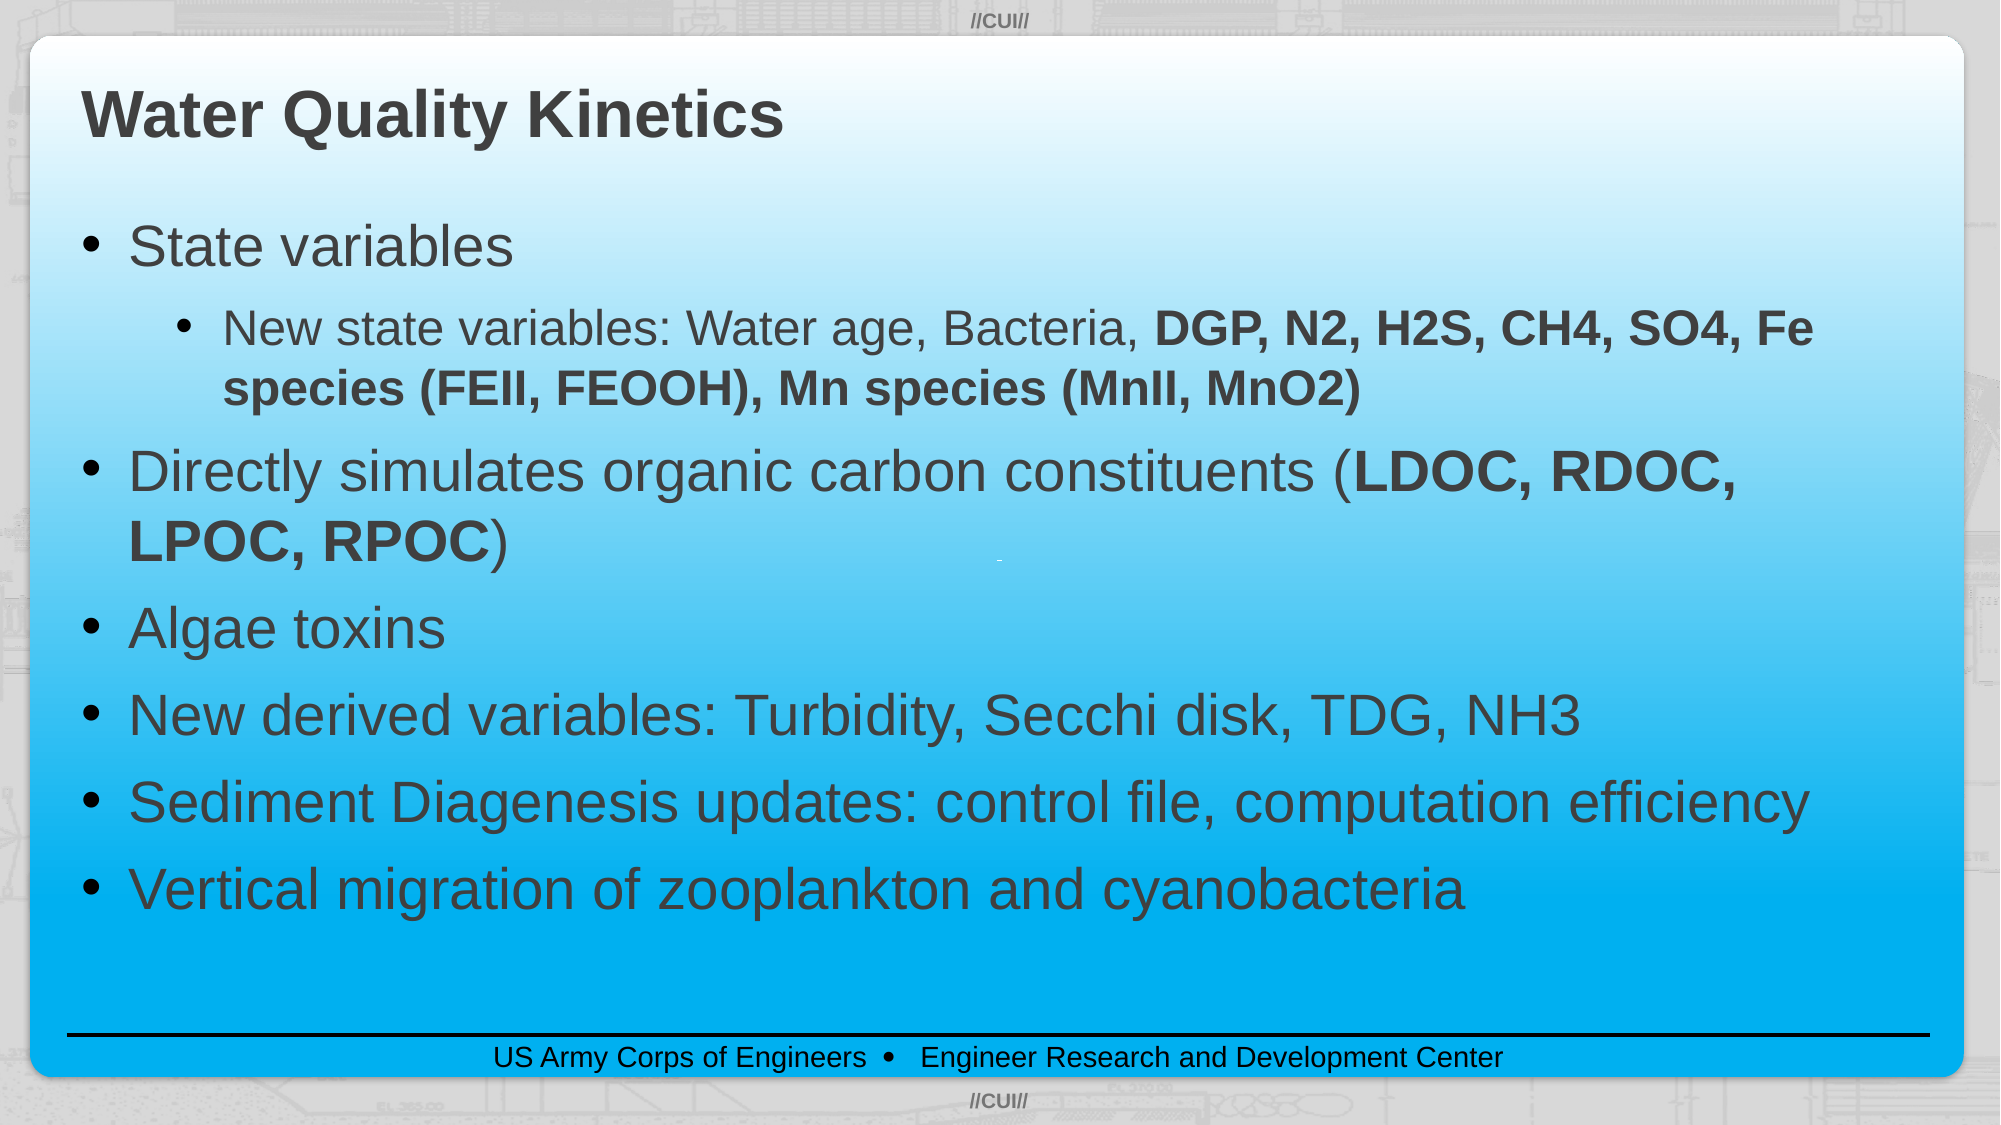

# Water Quality Kinetics
State variables
New state variables: Water age, Bacteria, DGP, N2, H2S, CH4, SO4, Fe species (FEII, FEOOH), Mn species (MnII, MnO2)
Directly simulates organic carbon constituents (LDOC, RDOC, LPOC, RPOC)
Algae toxins
New derived variables: Turbidity, Secchi disk, TDG, NH3
Sediment Diagenesis updates: control file, computation efficiency
Vertical migration of zooplankton and cyanobacteria